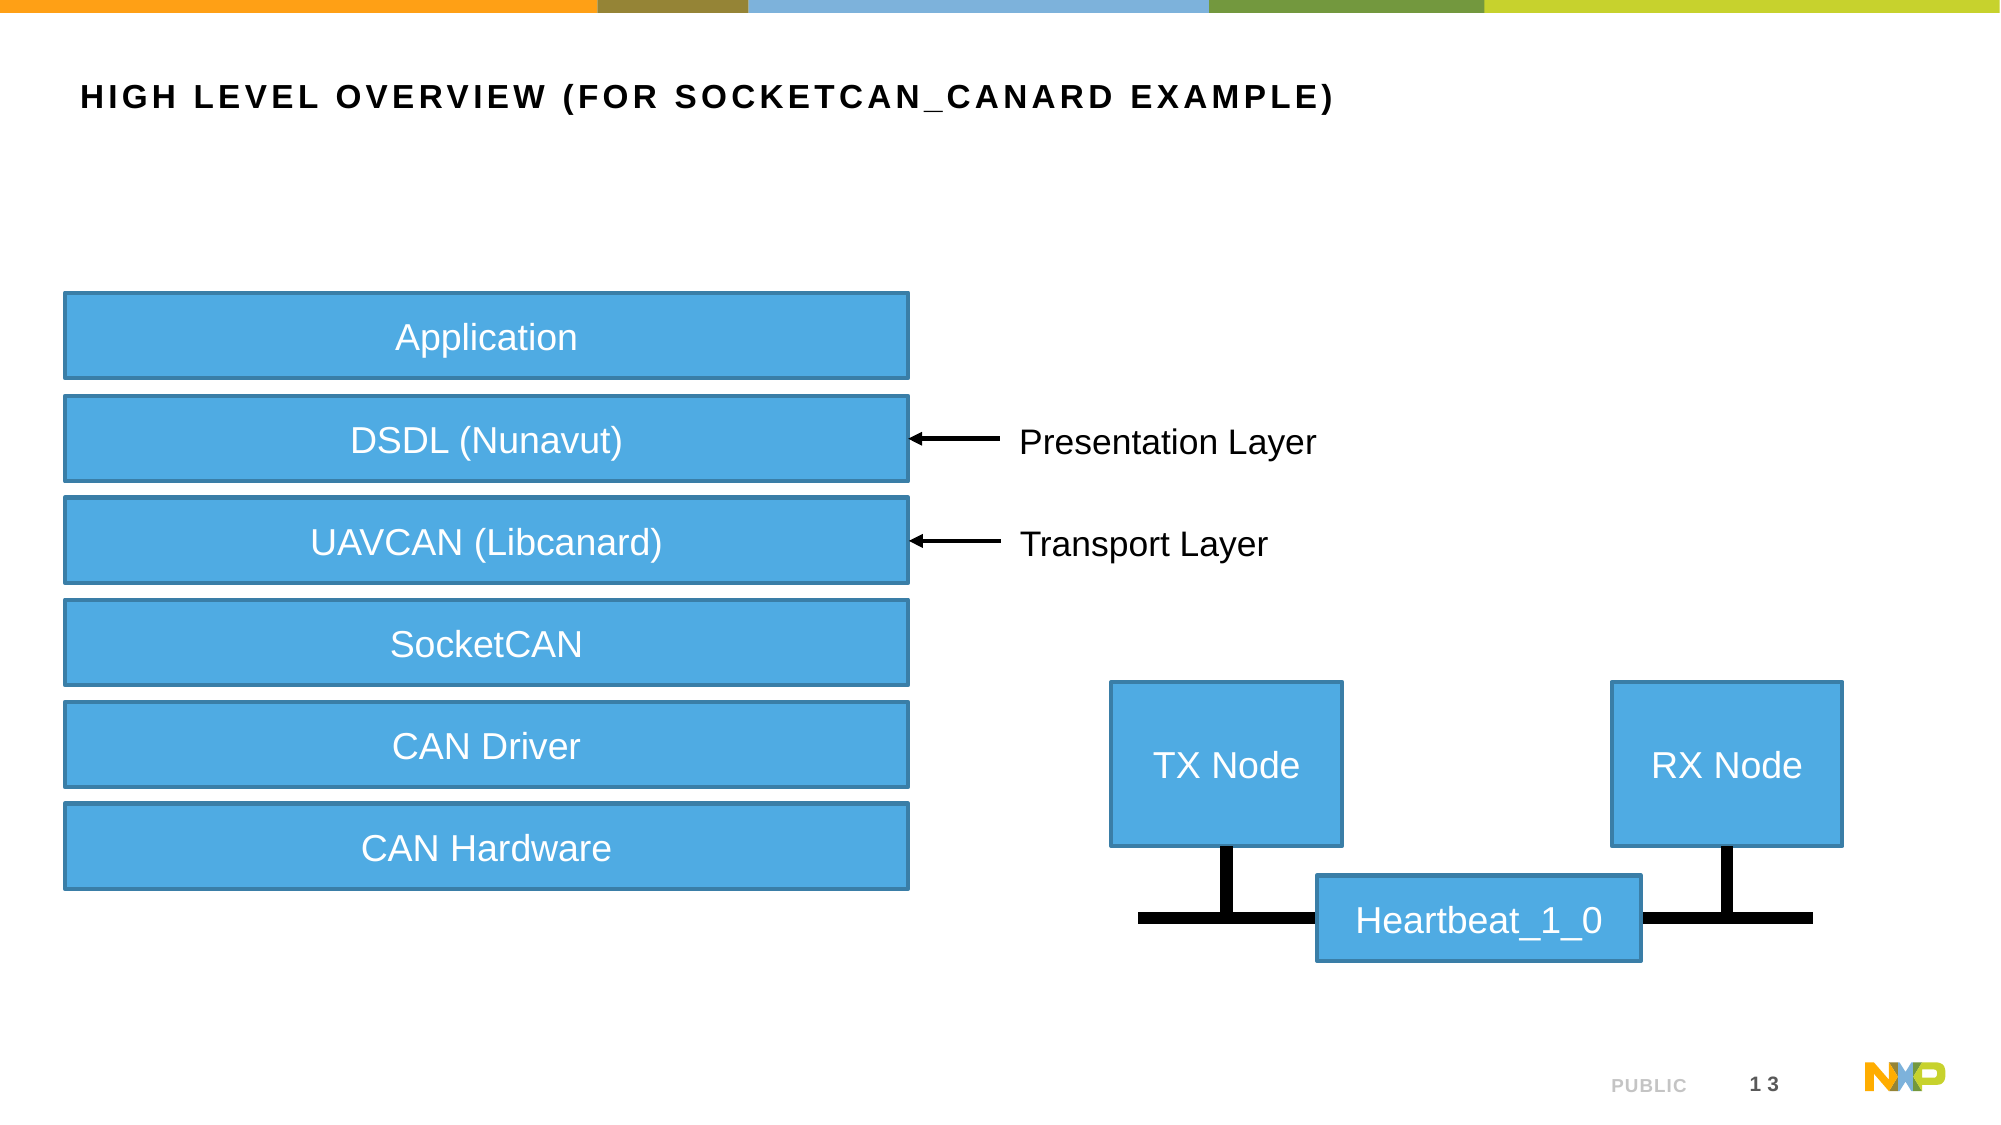

# High Level Overview (for socketcan_canard example)
Application
DSDL (Nunavut)
Presentation Layer
UAVCAN (Libcanard)
Transport Layer
SocketCAN
RX Node
TX Node
CAN Driver
CAN Hardware
Heartbeat_1_0